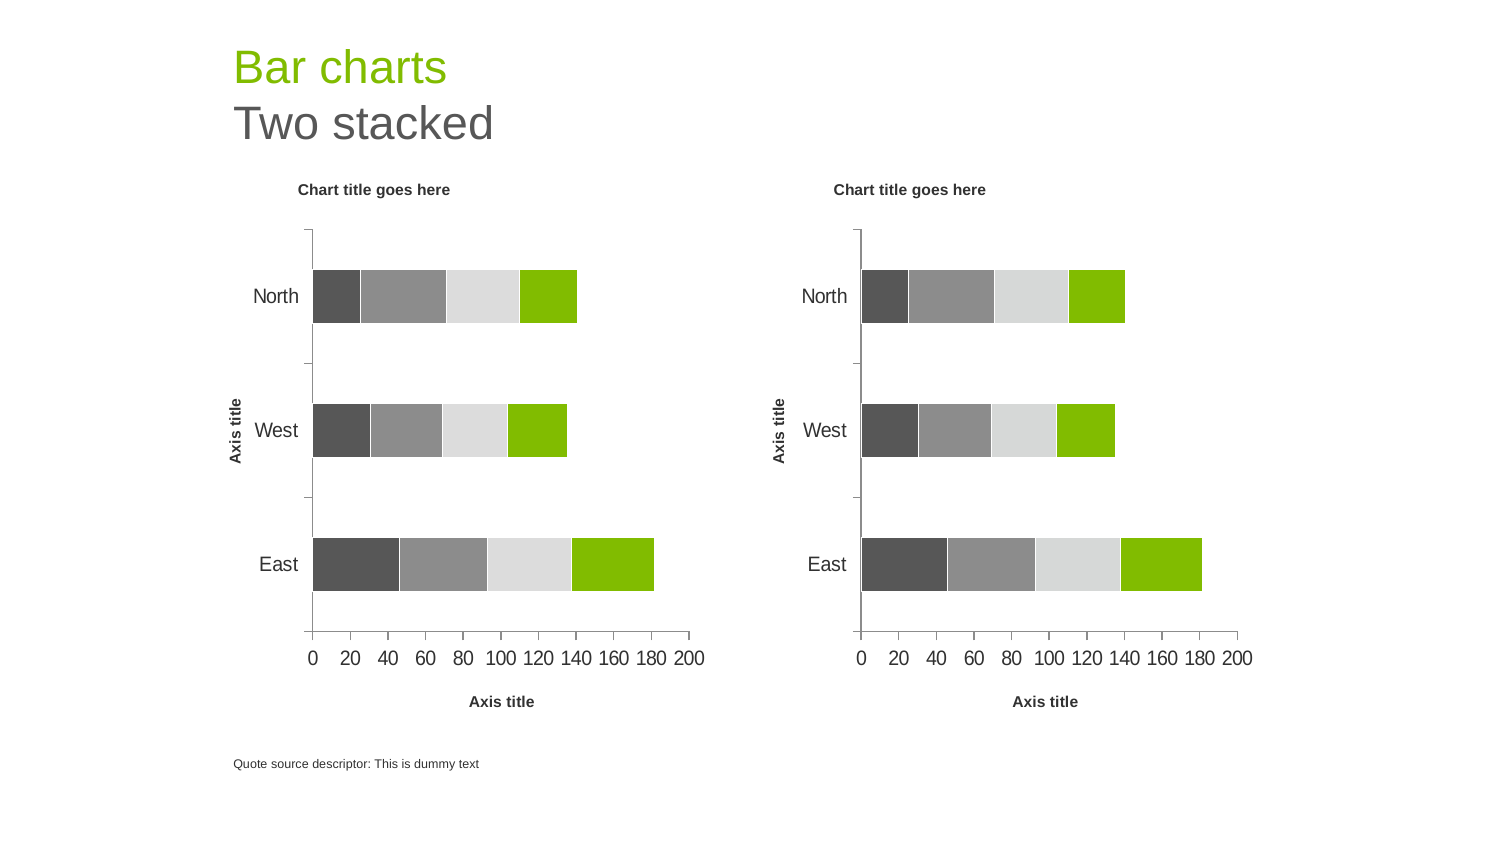

# Bar charts Two stacked
Chart title goes here
Chart title goes here

### Chart

| Category | Label 1 | Label 2 | Label 3 | Label 4 |
|---|---|---|---|---|
| East | 45.9 | 46.9 | 45.0 | 43.9 |
| West | 30.5 | 38.6 | 34.6 | 31.6 |
| North | 25.4 | 45.6 | 39.2 | 30.4 |

### Chart

| Category | A | B | C | D |
|---|---|---|---|---|
| East | 45.9 | 46.9 | 45.0 | 43.9 |
| West | 30.5 | 38.6 | 34.6 | 31.6 |
| North | 25.4 | 45.6 | 39.2 | 30.4 |
Axis title
Axis title
Axis title
Axis title
Quote source descriptor: This is dummy text